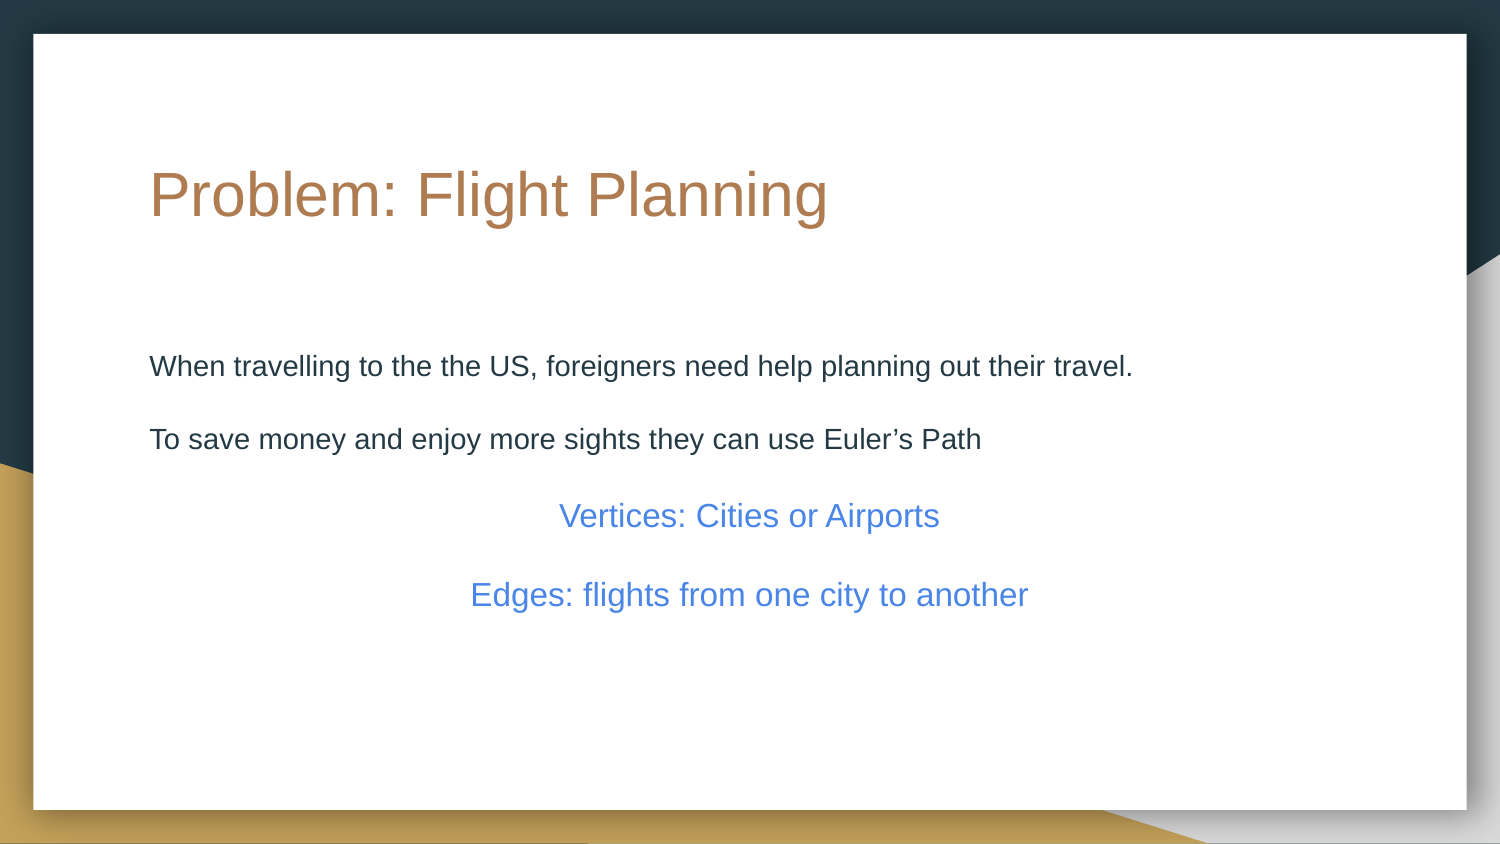

# Problem: Flight Planning

When travelling to the the US, foreigners need help planning out their travel.
To save money and enjoy more sights they can use Euler’s Path
Vertices: Cities or Airports
Edges: flights from one city to another